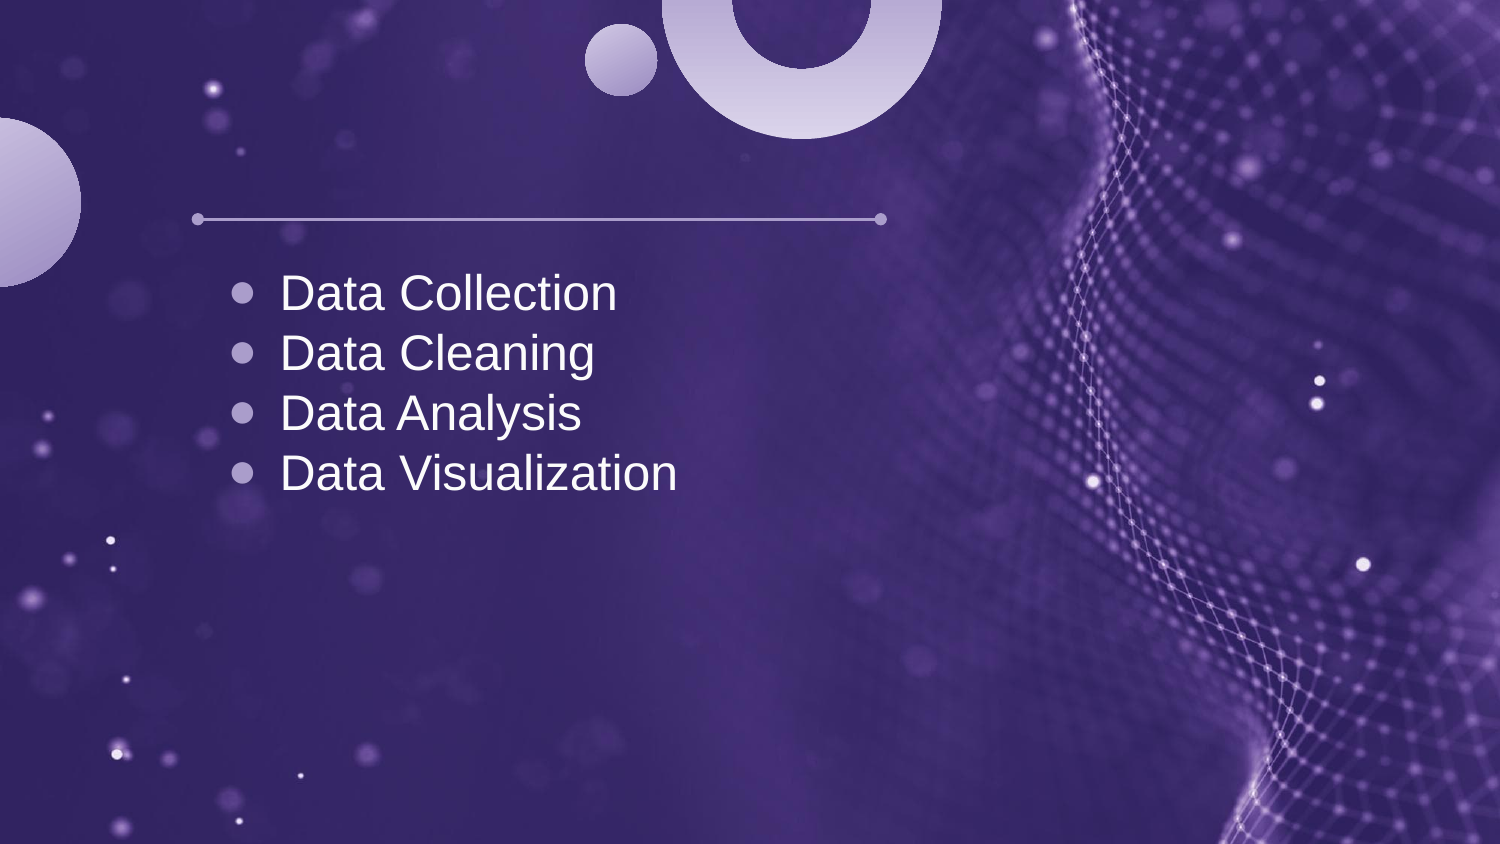

Data Collection
Data Cleaning
Data Analysis
Data Visualization